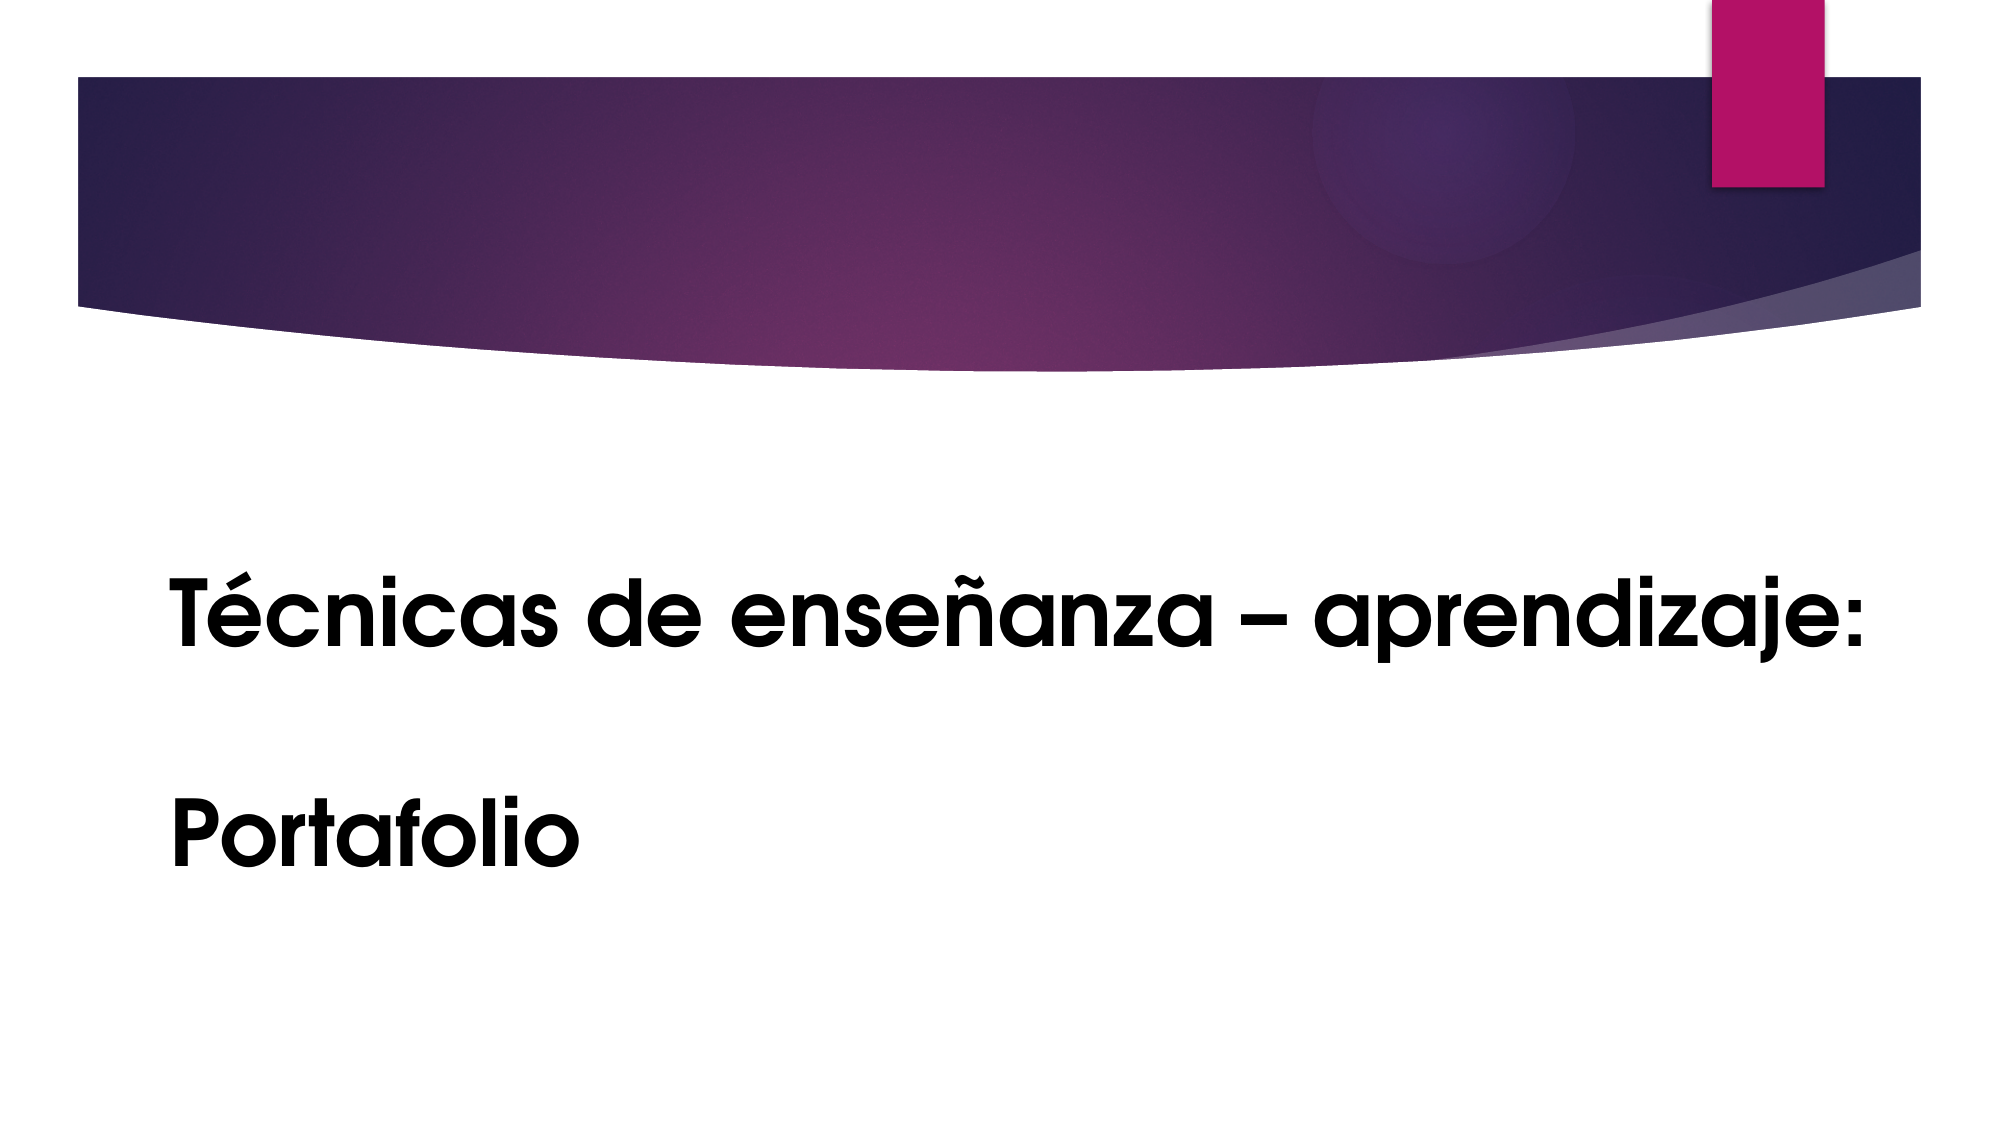

# Técnicas de enseñanza – aprendizaje: Portafolio